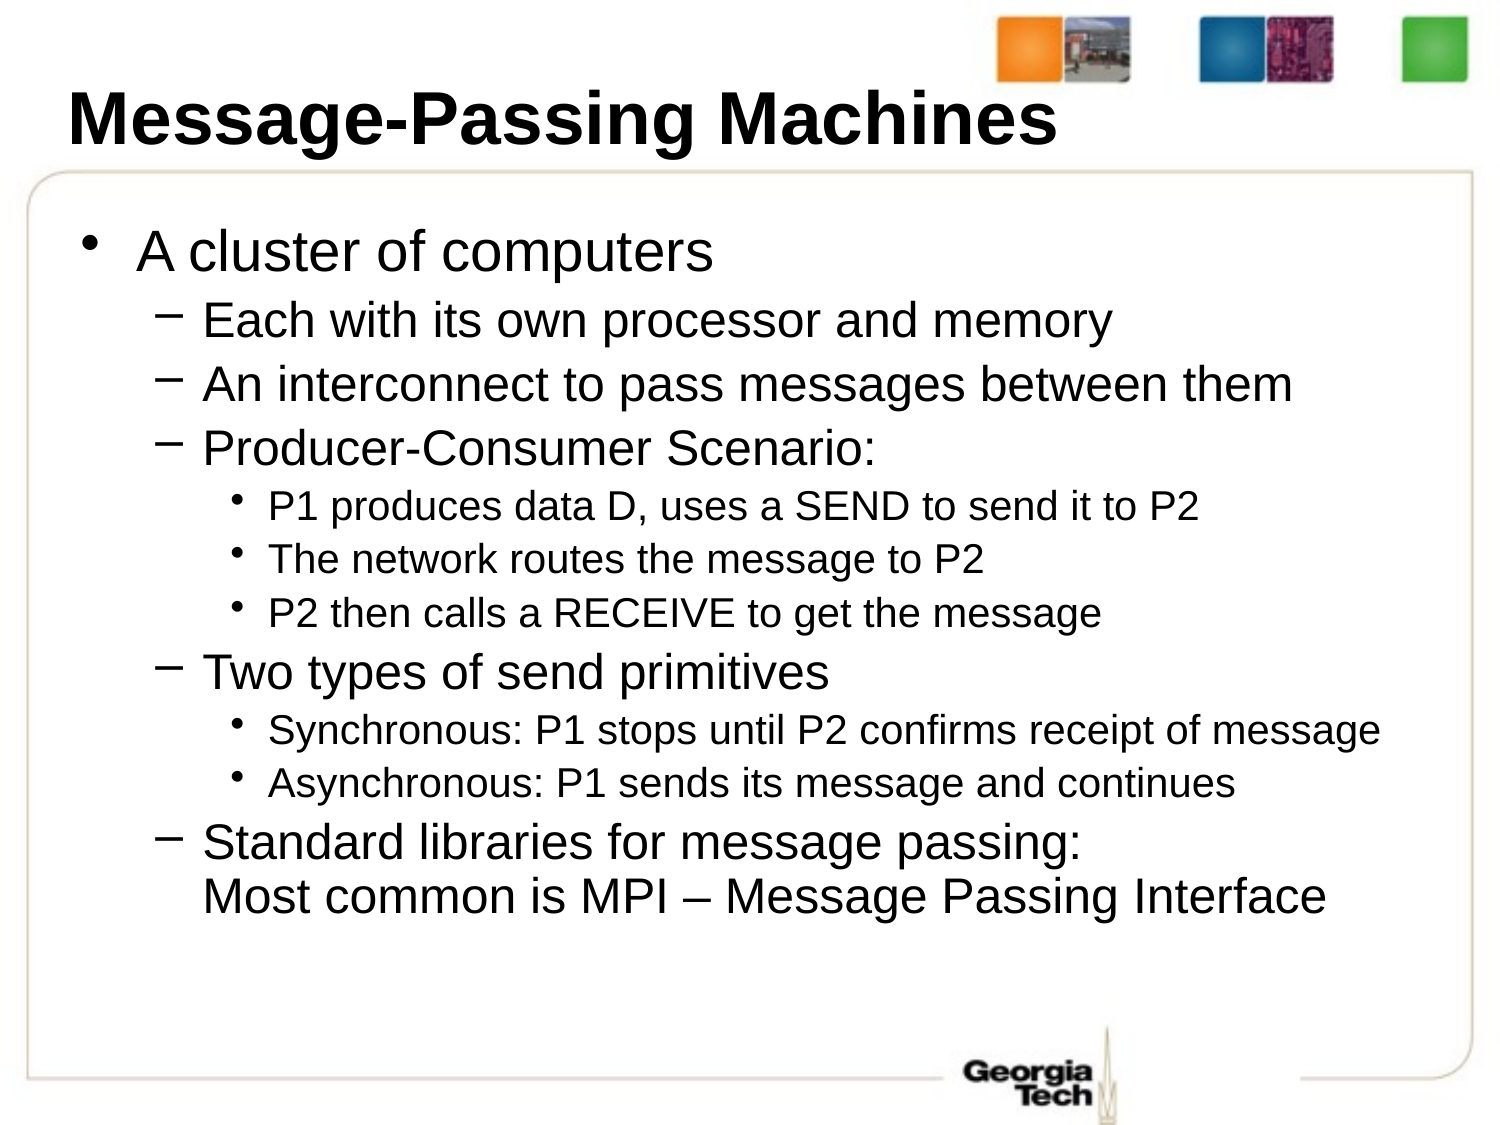

# Message-Passing Machines
A cluster of computers
Each with its own processor and memory
An interconnect to pass messages between them
Producer-Consumer Scenario:
P1 produces data D, uses a SEND to send it to P2
The network routes the message to P2
P2 then calls a RECEIVE to get the message
Two types of send primitives
Synchronous: P1 stops until P2 confirms receipt of message
Asynchronous: P1 sends its message and continues
Standard libraries for message passing:
Most common is MPI – Message Passing Interface